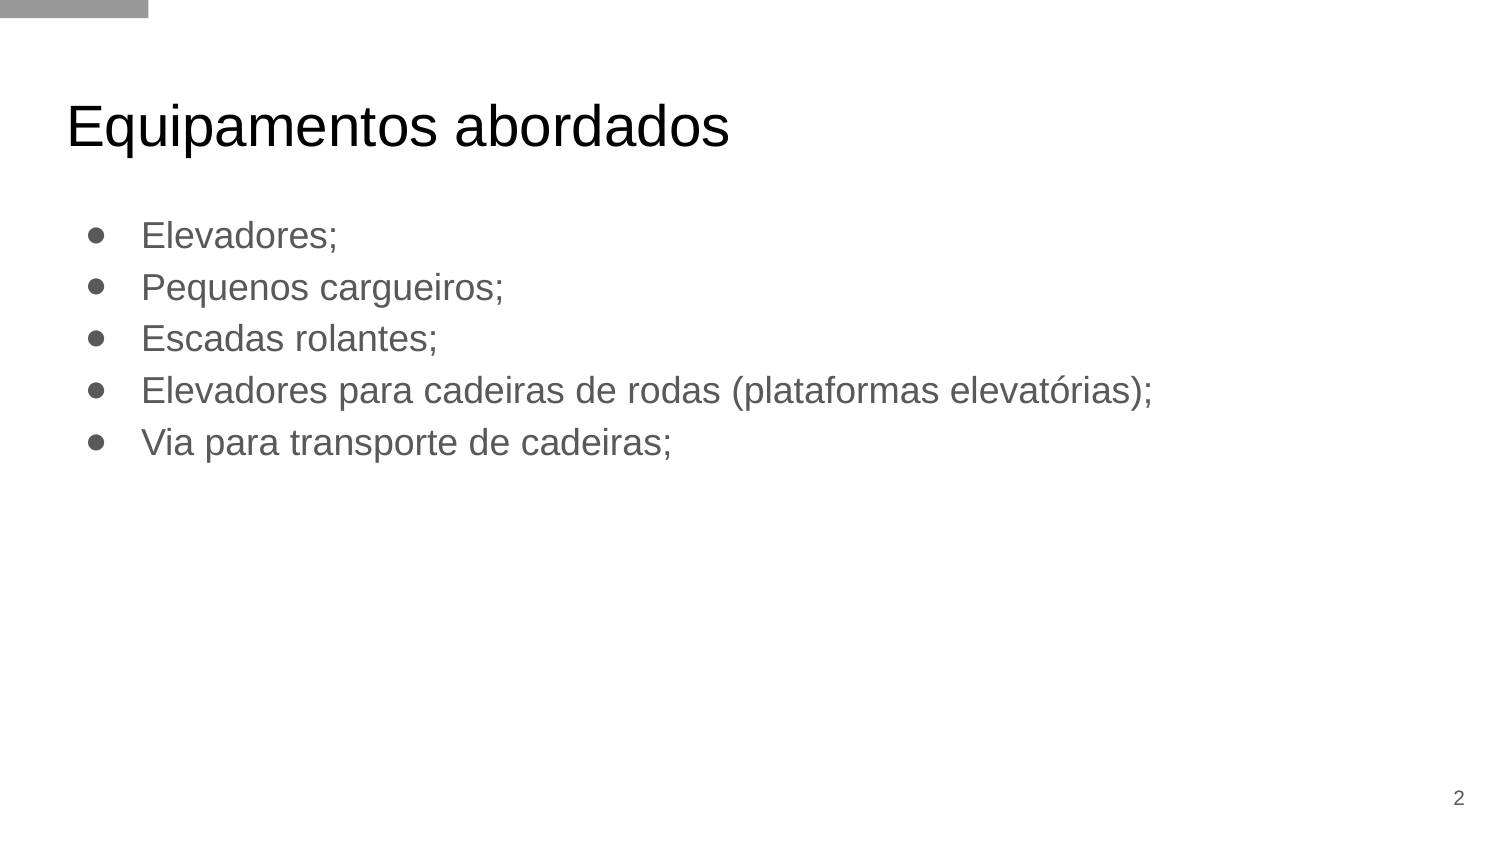

# Equipamentos abordados
Elevadores;
Pequenos cargueiros;
Escadas rolantes;
Elevadores para cadeiras de rodas (plataformas elevatórias);
Via para transporte de cadeiras;
2